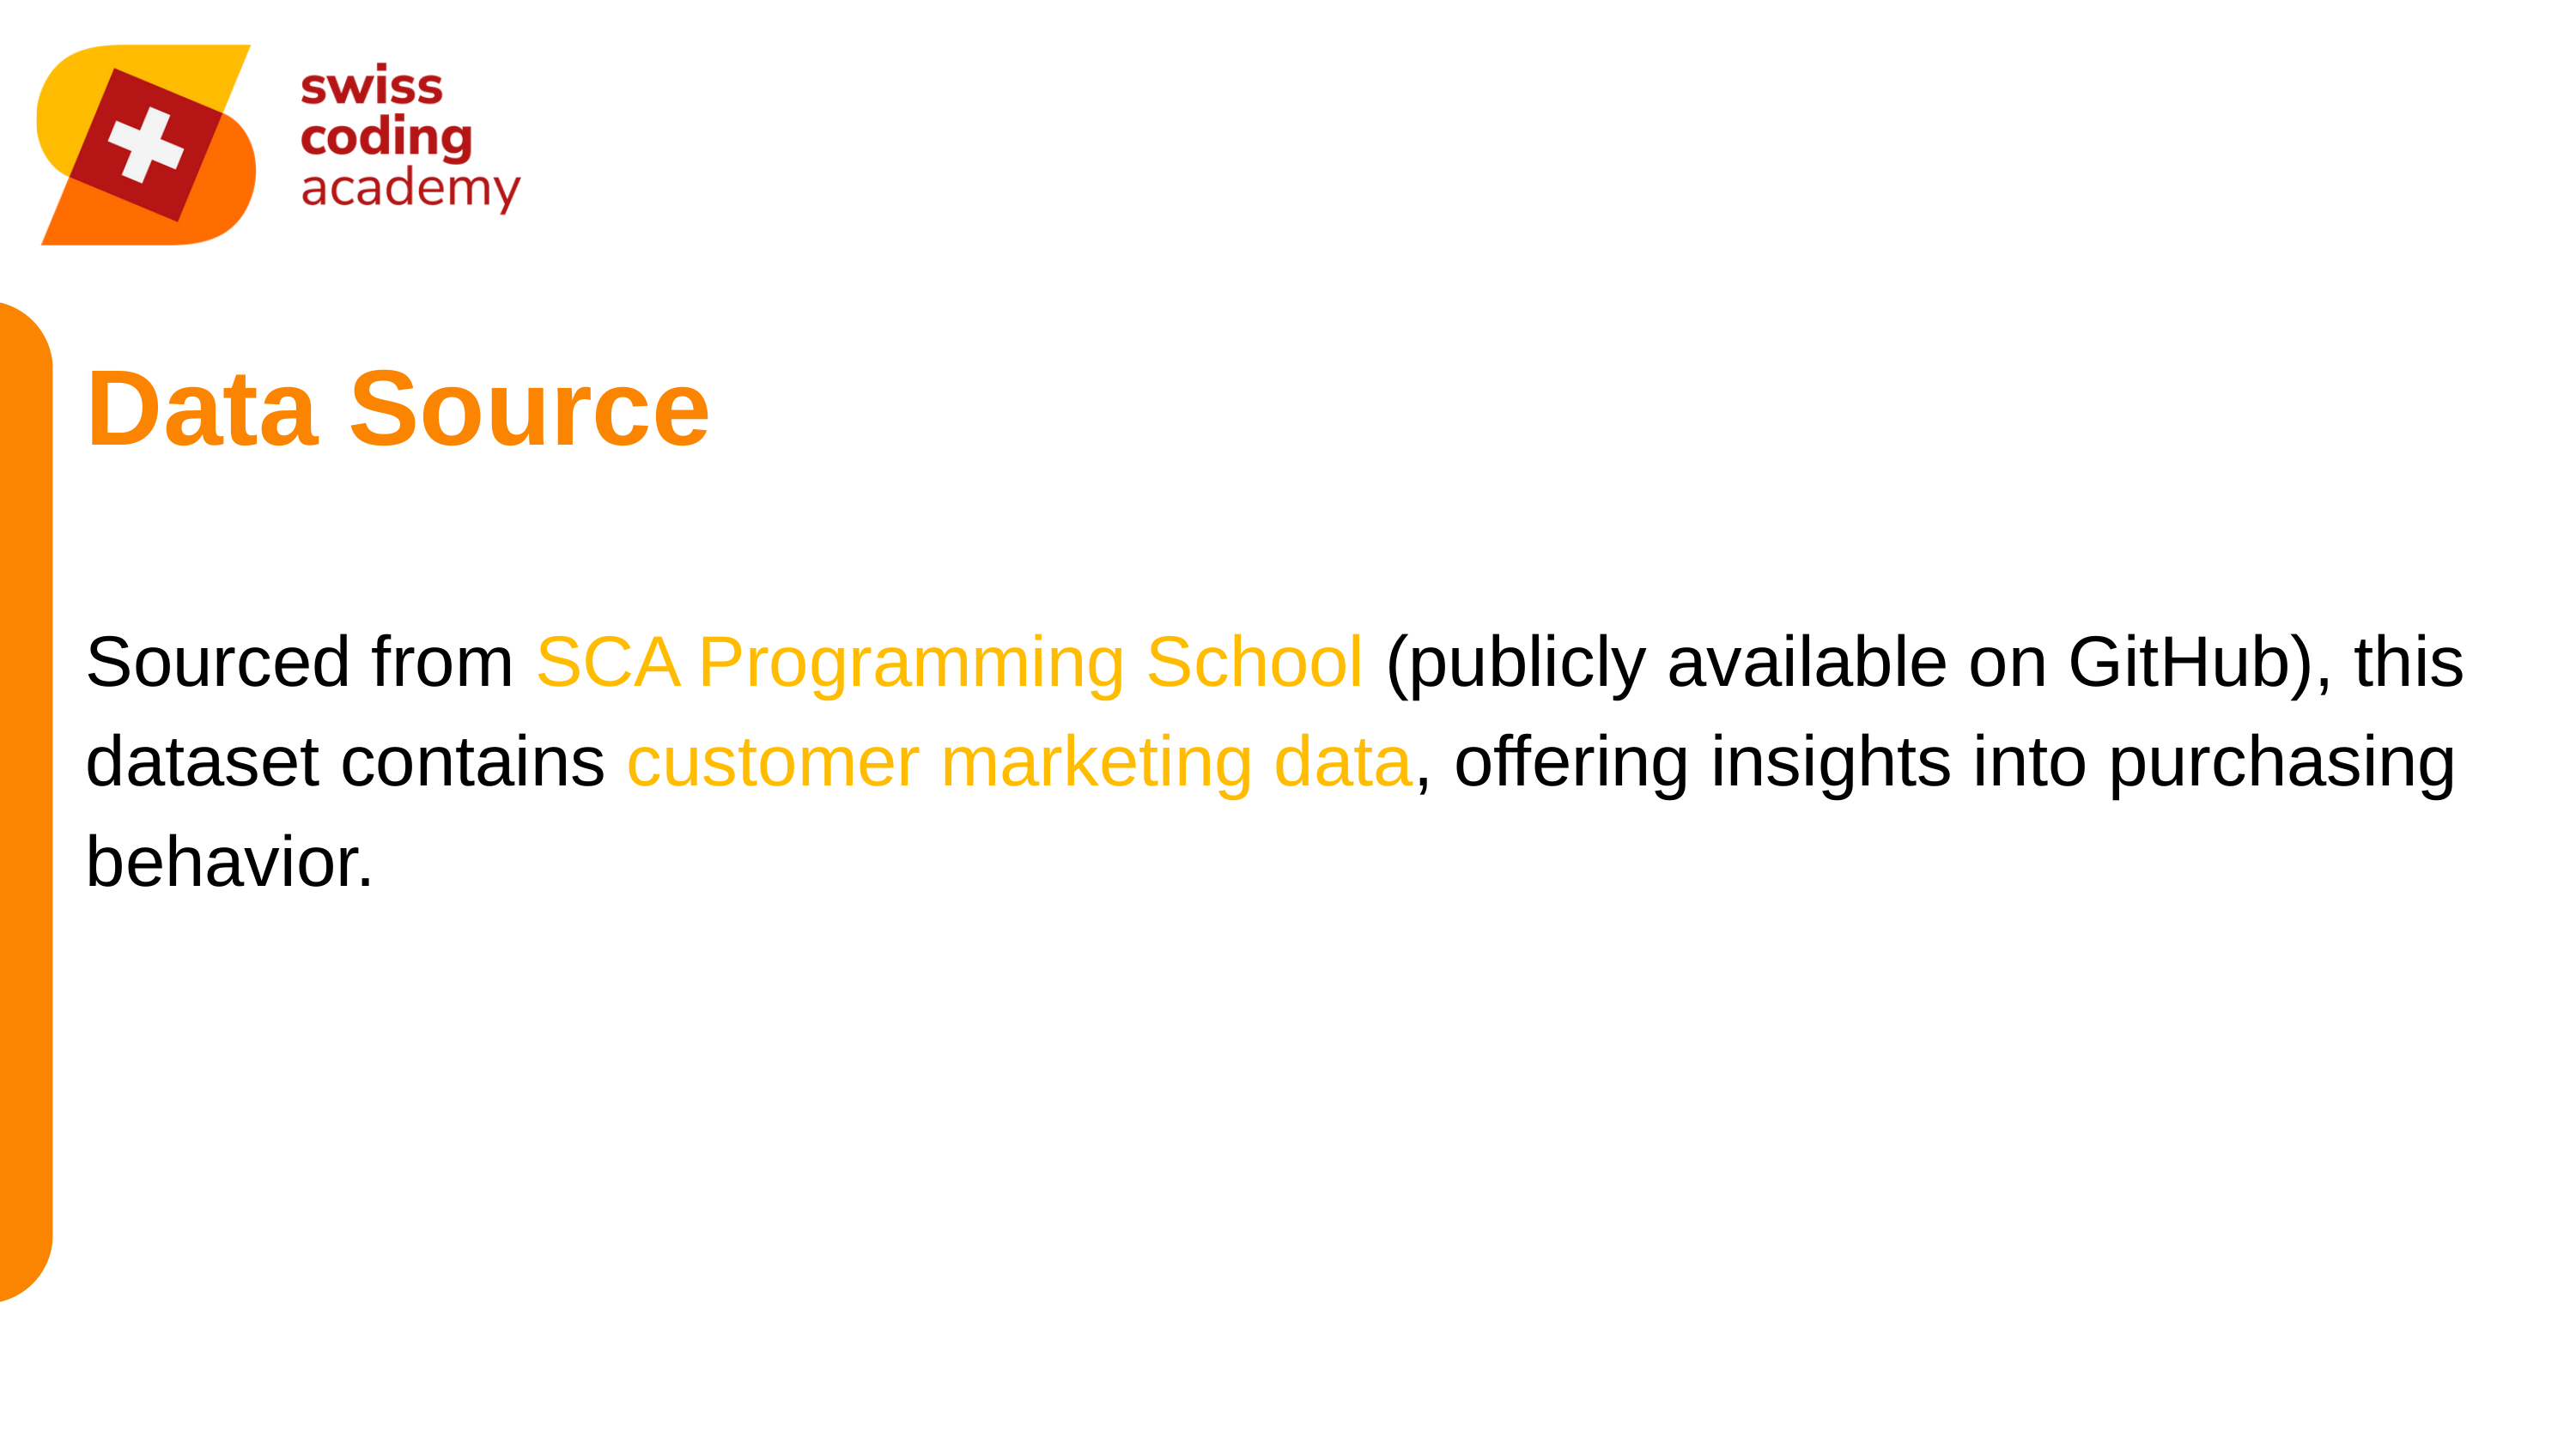

Data Source
Sourced from SCA Programming School (publicly available on GitHub), this dataset contains customer marketing data, offering insights into purchasing behavior.